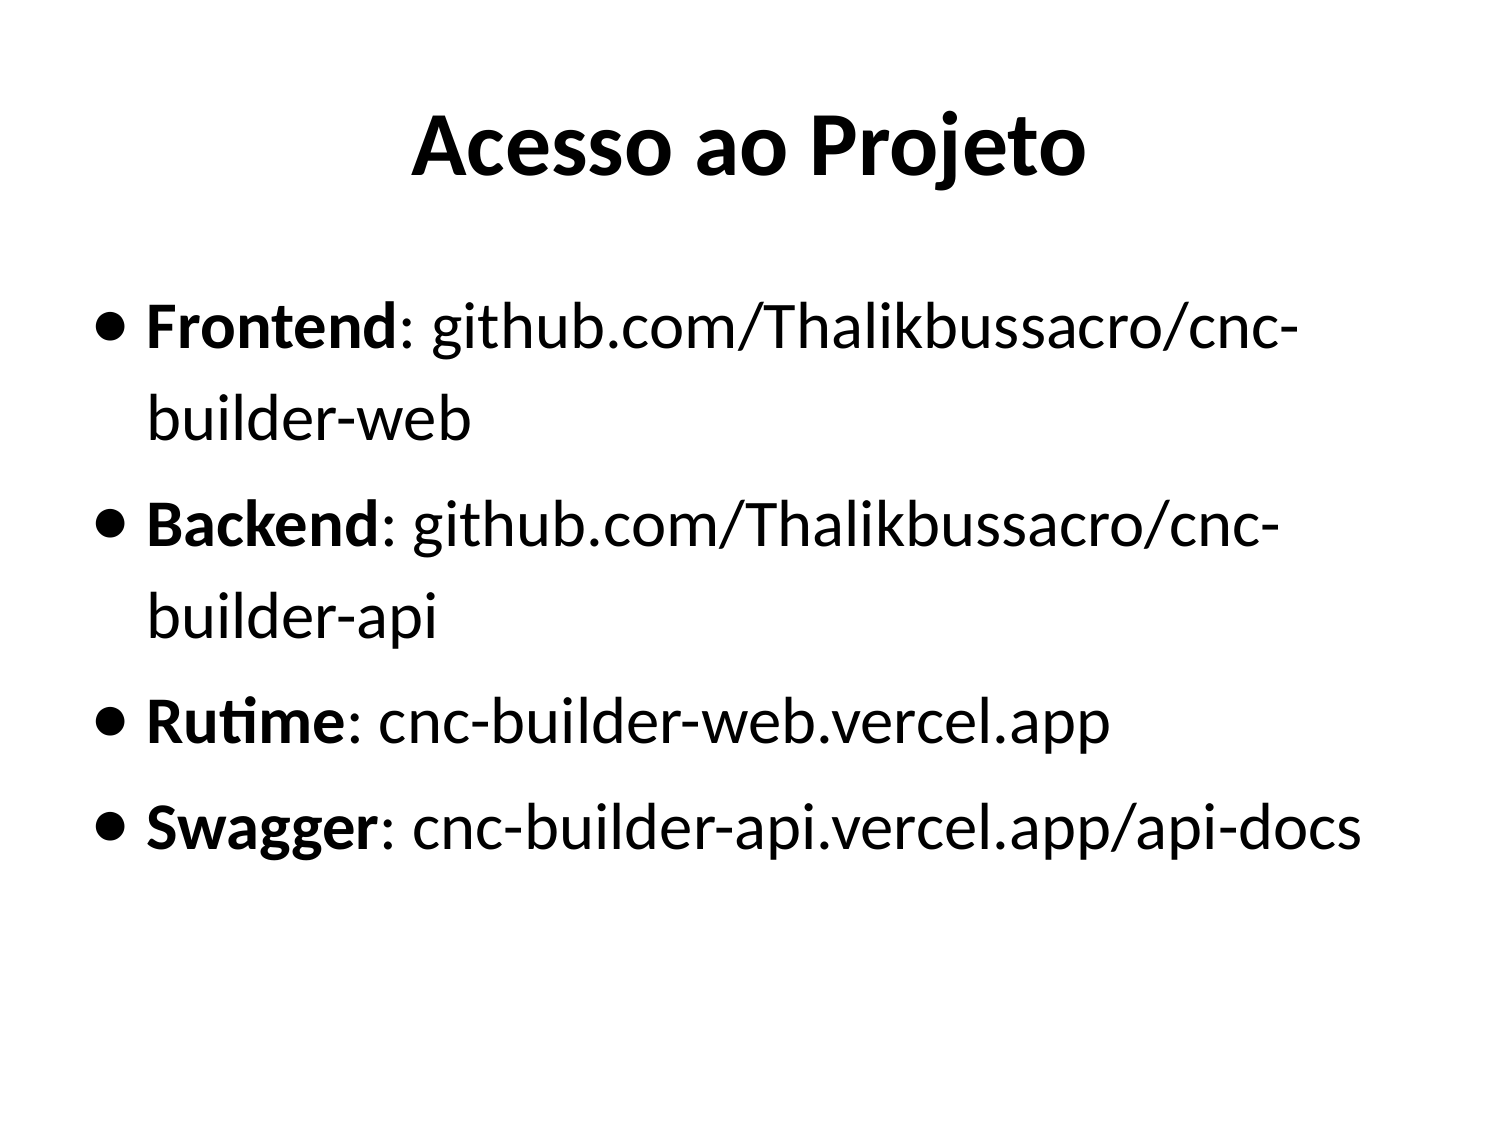

# Acesso ao Projeto
Frontend: github.com/Thalikbussacro/cnc-builder-web
Backend: github.com/Thalikbussacro/cnc-builder-api
Rutime: cnc-builder-web.vercel.app
Swagger: cnc-builder-api.vercel.app/api-docs